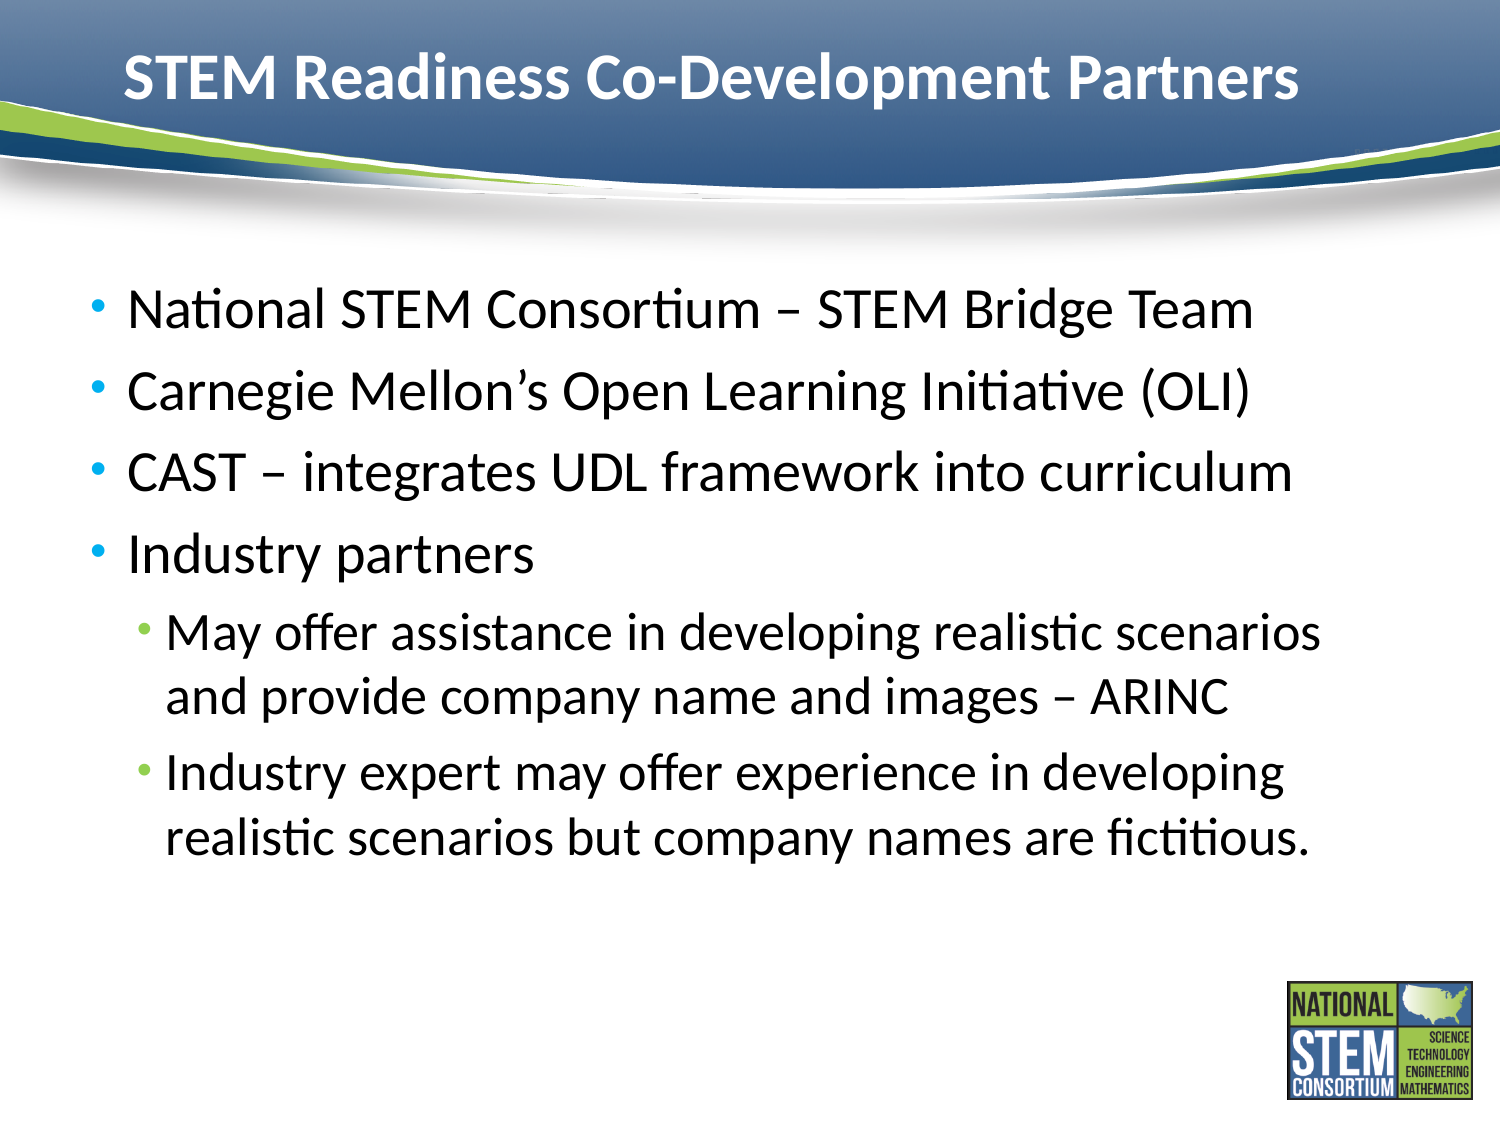

# STEM Readiness Co-Development Partners
National STEM Consortium – STEM Bridge Team
Carnegie Mellon’s Open Learning Initiative (OLI)
CAST – integrates UDL framework into curriculum
Industry partners
May offer assistance in developing realistic scenarios and provide company name and images – ARINC
Industry expert may offer experience in developing realistic scenarios but company names are fictitious.